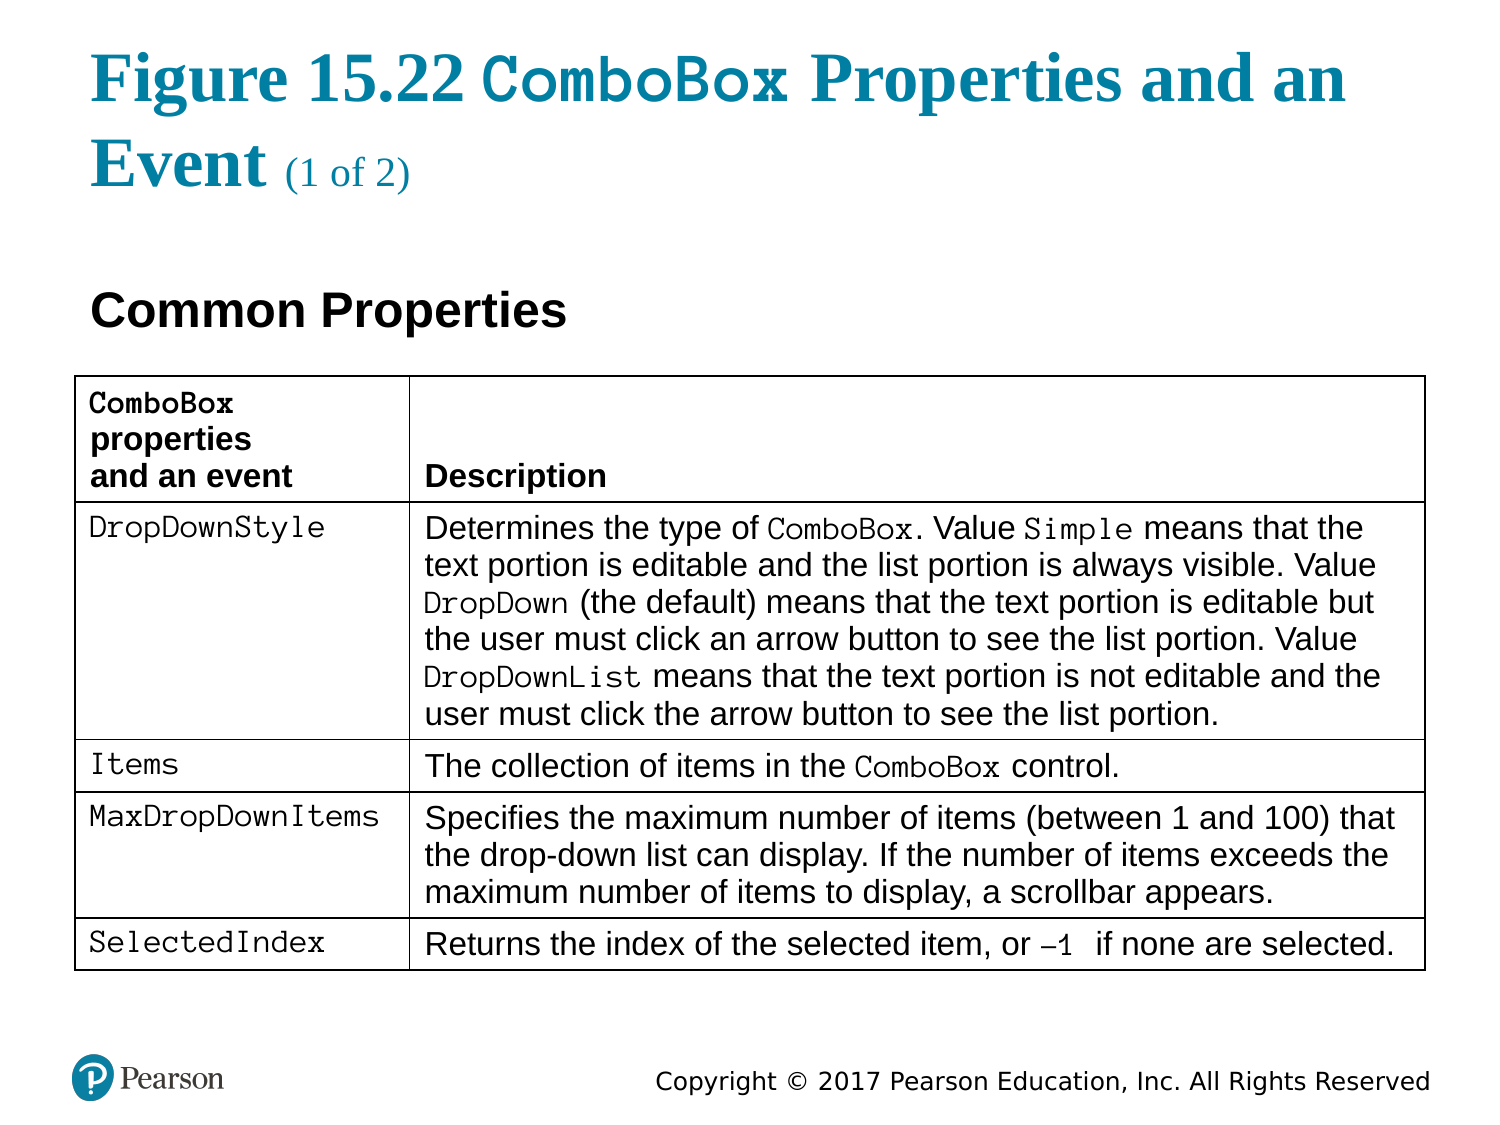

# Figure 15.22 ComboBox Properties and an Event (1 of 2)
Common Properties
| ComboBox properties and an event | Description |
| --- | --- |
| DropDownStyle | Determines the type of ComboBox. Value Simple means that the text portion is editable and the list portion is always visible. Value DropDown (the default) means that the text portion is editable but the user must click an arrow button to see the list portion. Value DropDownList means that the text portion is not editable and the user must click the arrow button to see the list portion. |
| Items | The collection of items in the ComboBox control. |
| MaxDropDownItems | Specifies the maximum number of items (between 1 and 100) that the drop-down list can display. If the number of items exceeds the maximum number of items to display, a scrollbar appears. |
| SelectedIndex | Returns the index of the selected item, or -1 if none are selected. |